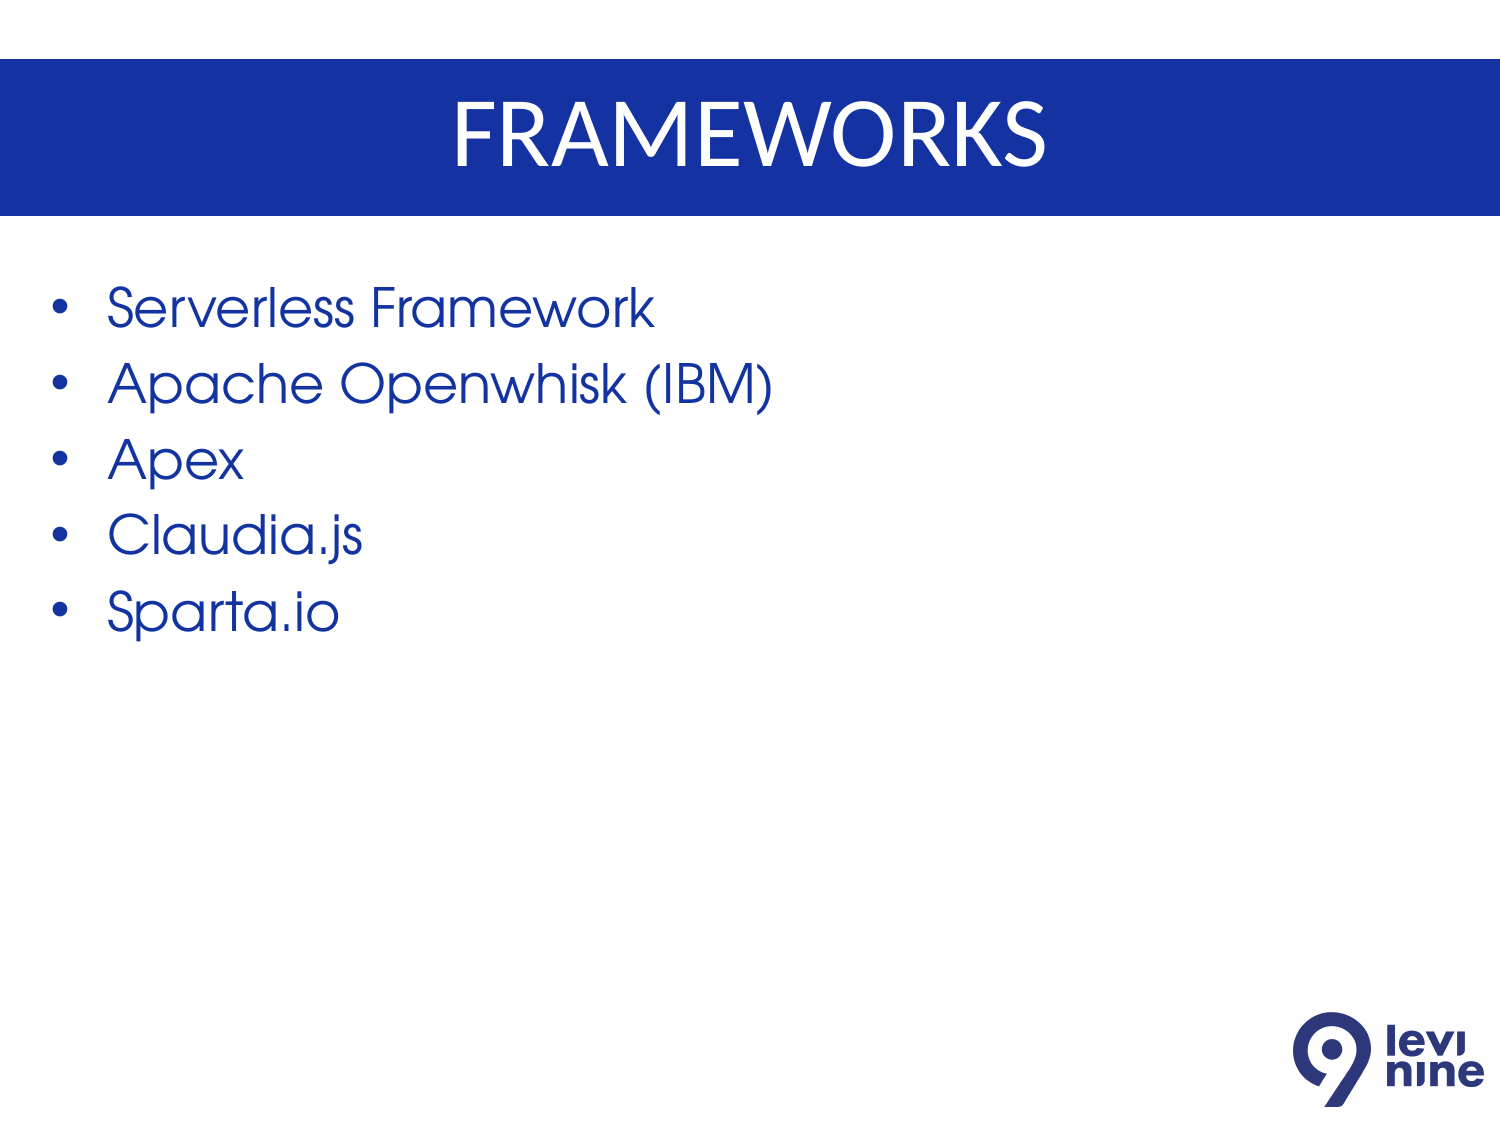

# FRAMEWORKS
Serverless Framework
Apache Openwhisk (IBM)
Apex
Claudia.js
Sparta.io